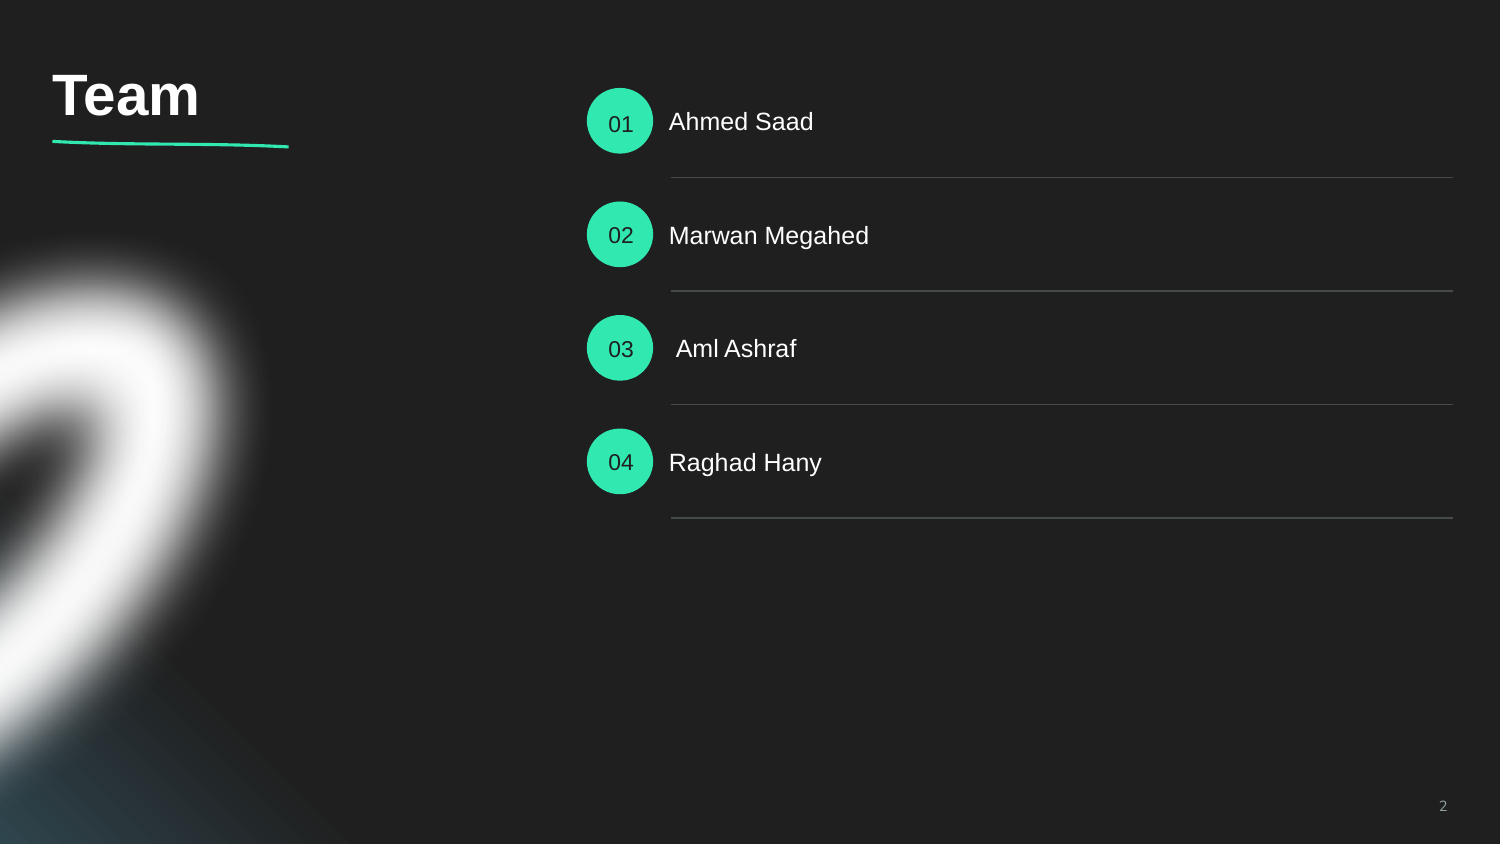

# Team
Ahmed Saad

01

Marwan Megahed

02
Aml Ashraf

03
Raghad Hany

04